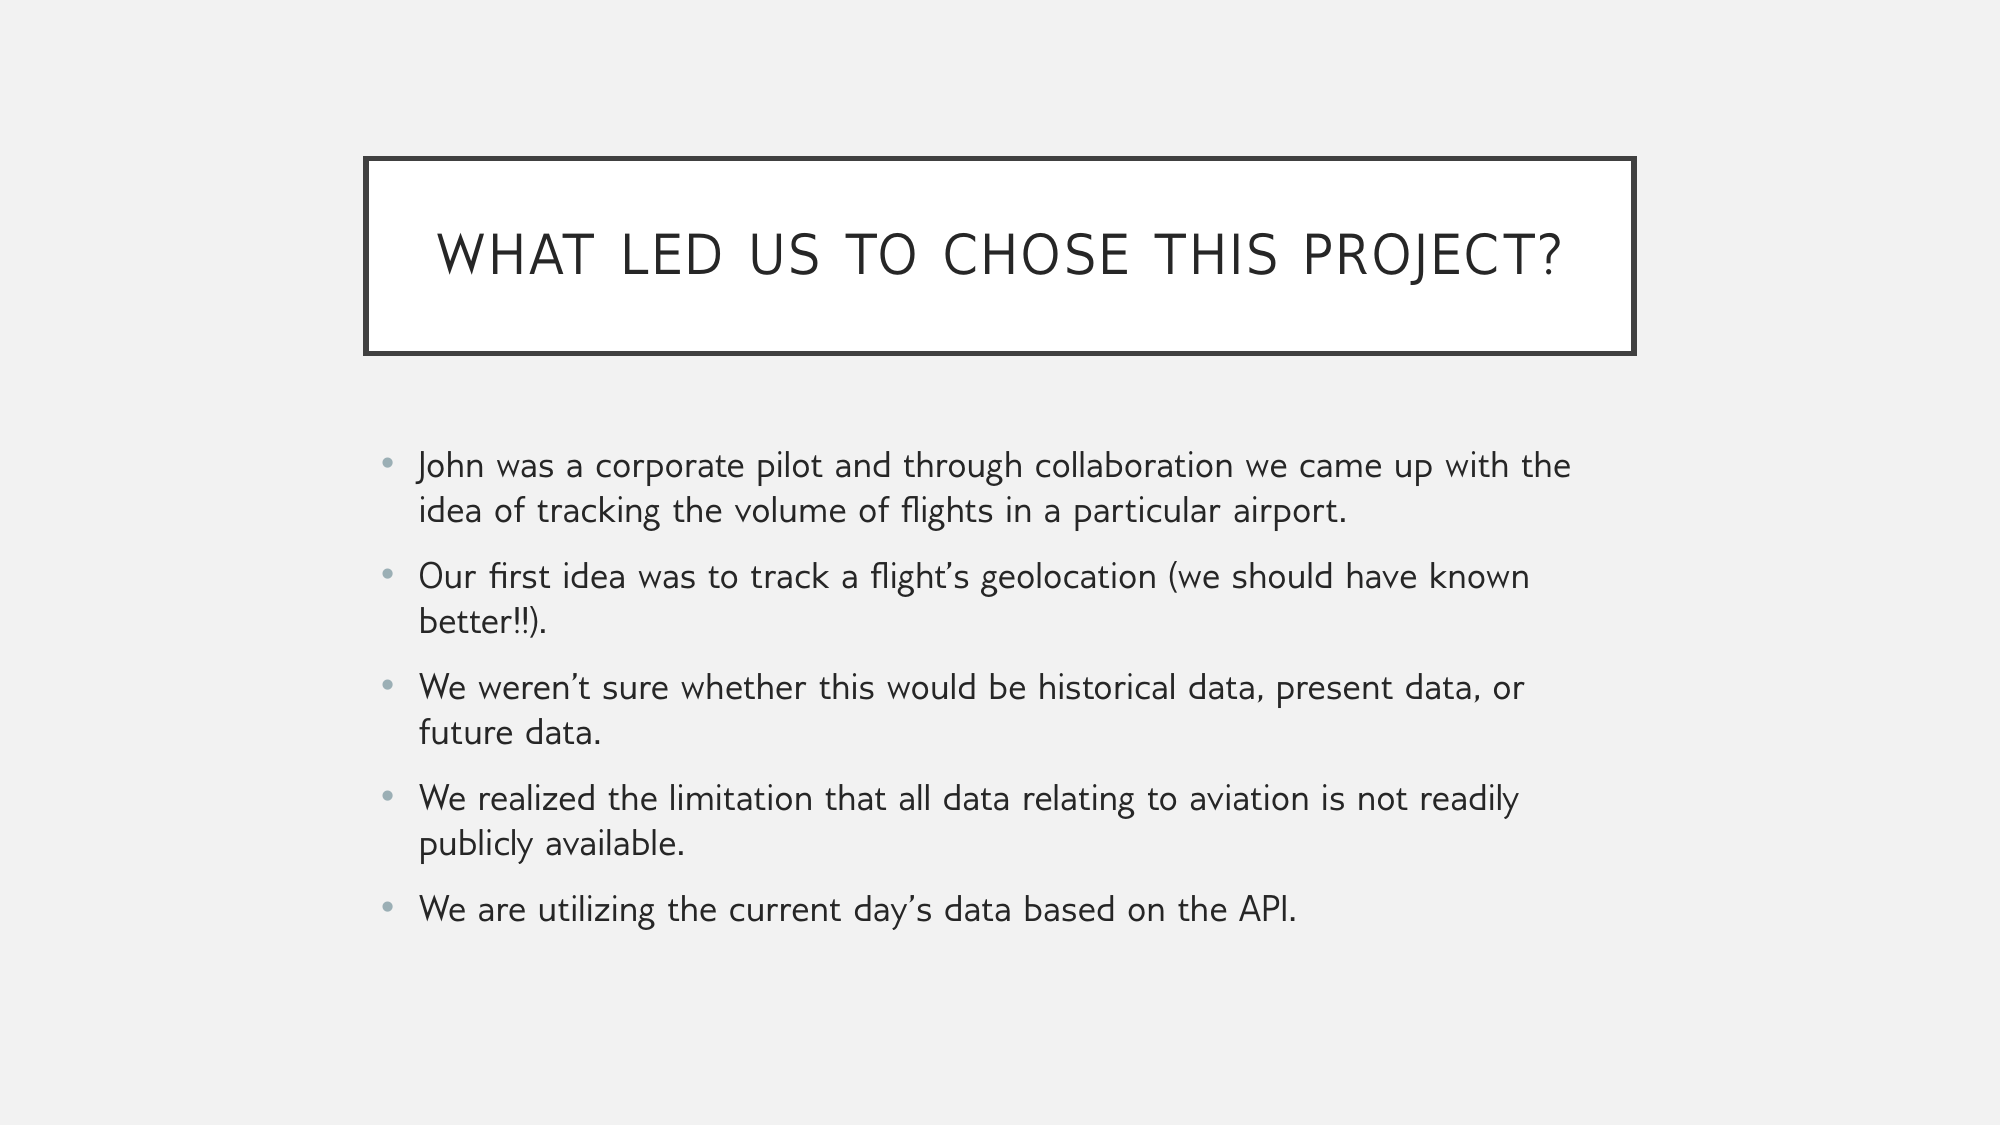

# What led us to chose this project?
John was a corporate pilot and through collaboration we came up with the idea of tracking the volume of flights in a particular airport.
Our first idea was to track a flight’s geolocation (we should have known better!!).
We weren’t sure whether this would be historical data, present data, or future data.
We realized the limitation that all data relating to aviation is not readily publicly available.
We are utilizing the current day’s data based on the API.